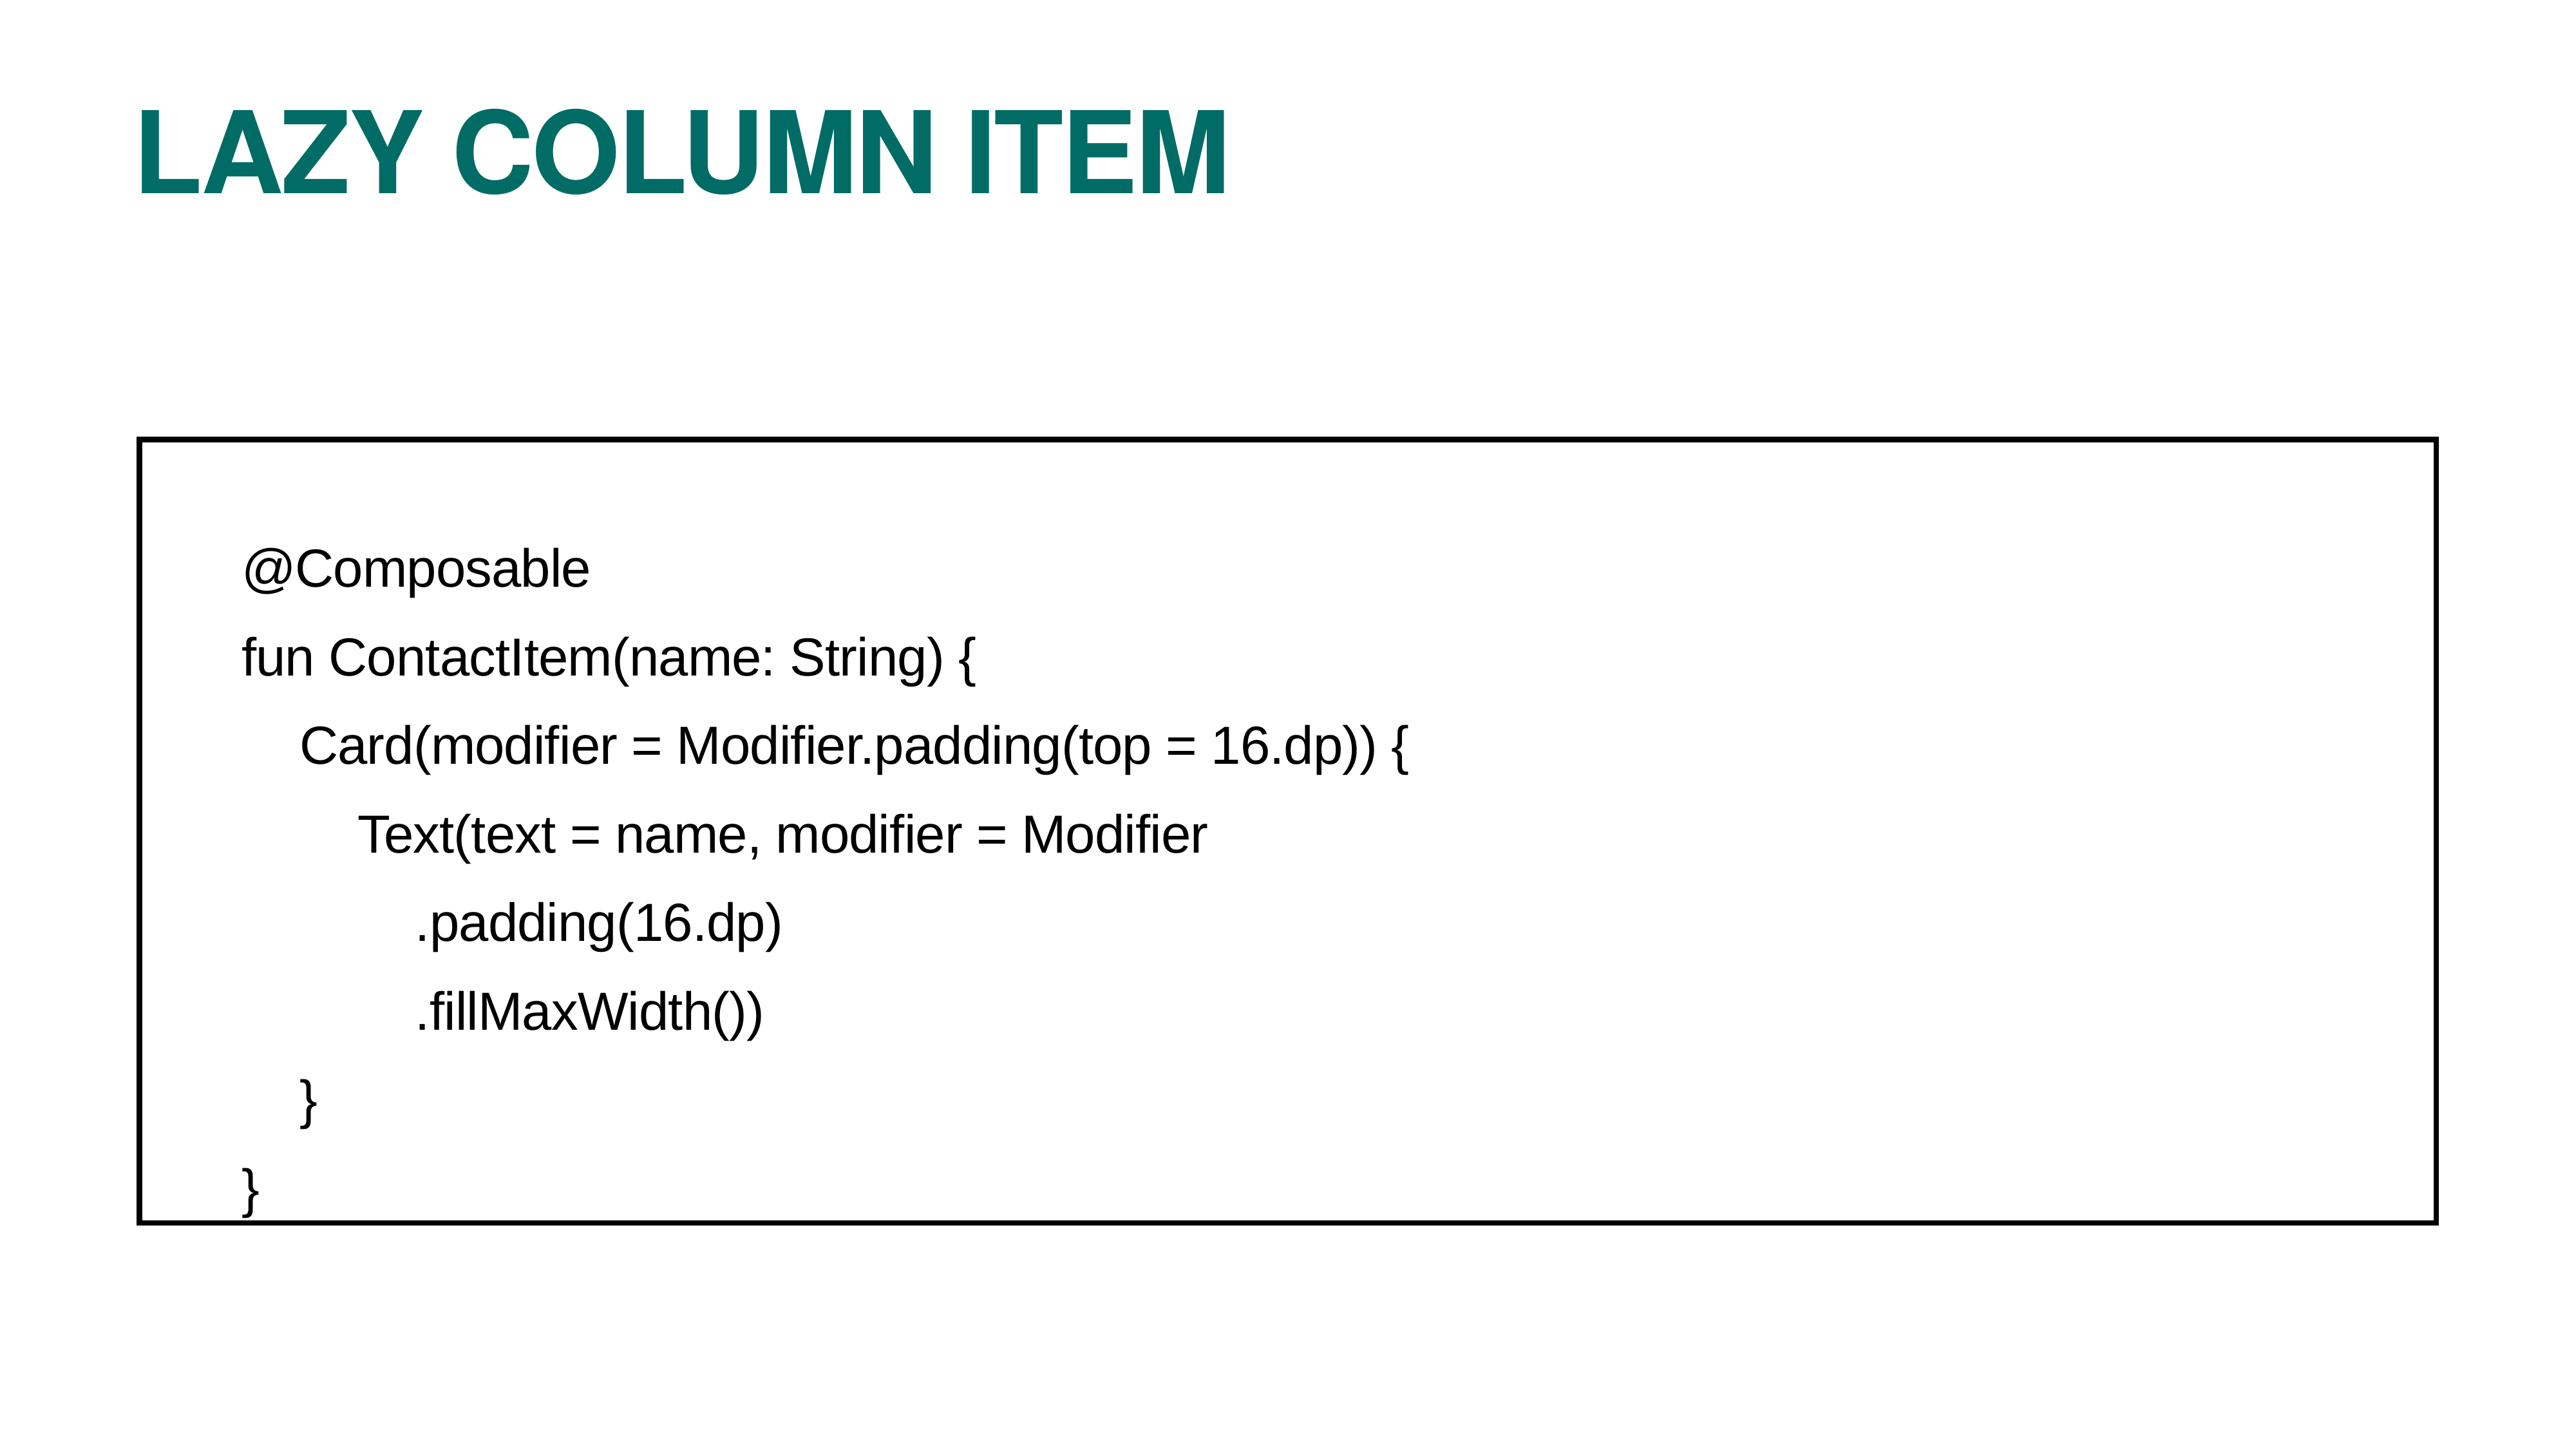

# LAZY COLUMN ITEM

@Composable
fun ContactItem(name: String) {
    Card(modifier = Modifier.padding(top = 16.dp)) {
        Text(text = name, modifier = Modifier
            .padding(16.dp)
            .fillMaxWidth())
    }
}